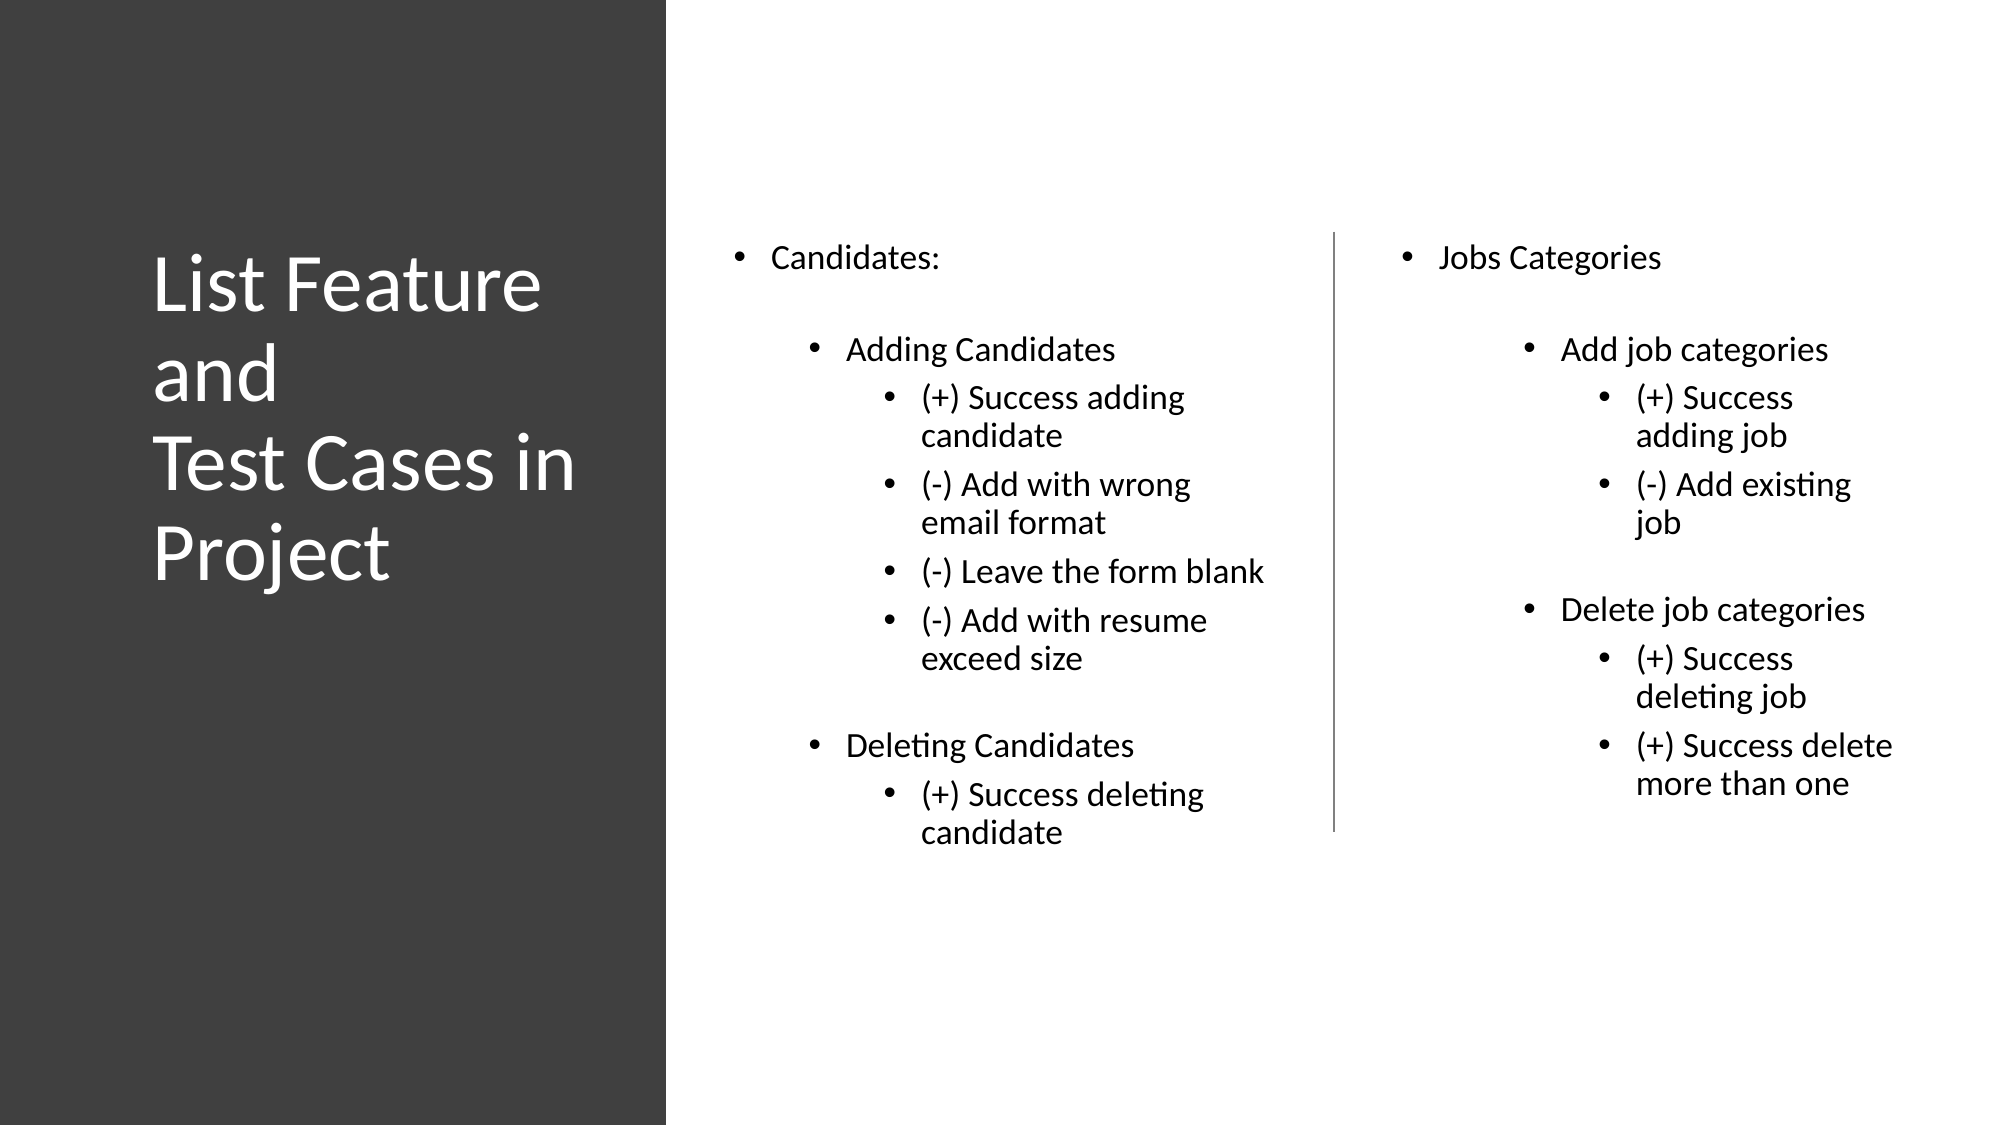

# List Feature and Test Cases in Project
Candidates:
Adding Candidates
(+) Success adding candidate
(-) Add with wrong email format
(-) Leave the form blank
(-) Add with resume exceed size
Deleting Candidates
(+) Success deleting candidate
Jobs Categories
Add job categories
(+) Success adding job
(-) Add existing job
Delete job categories
(+) Success deleting job
(+) Success delete more than one